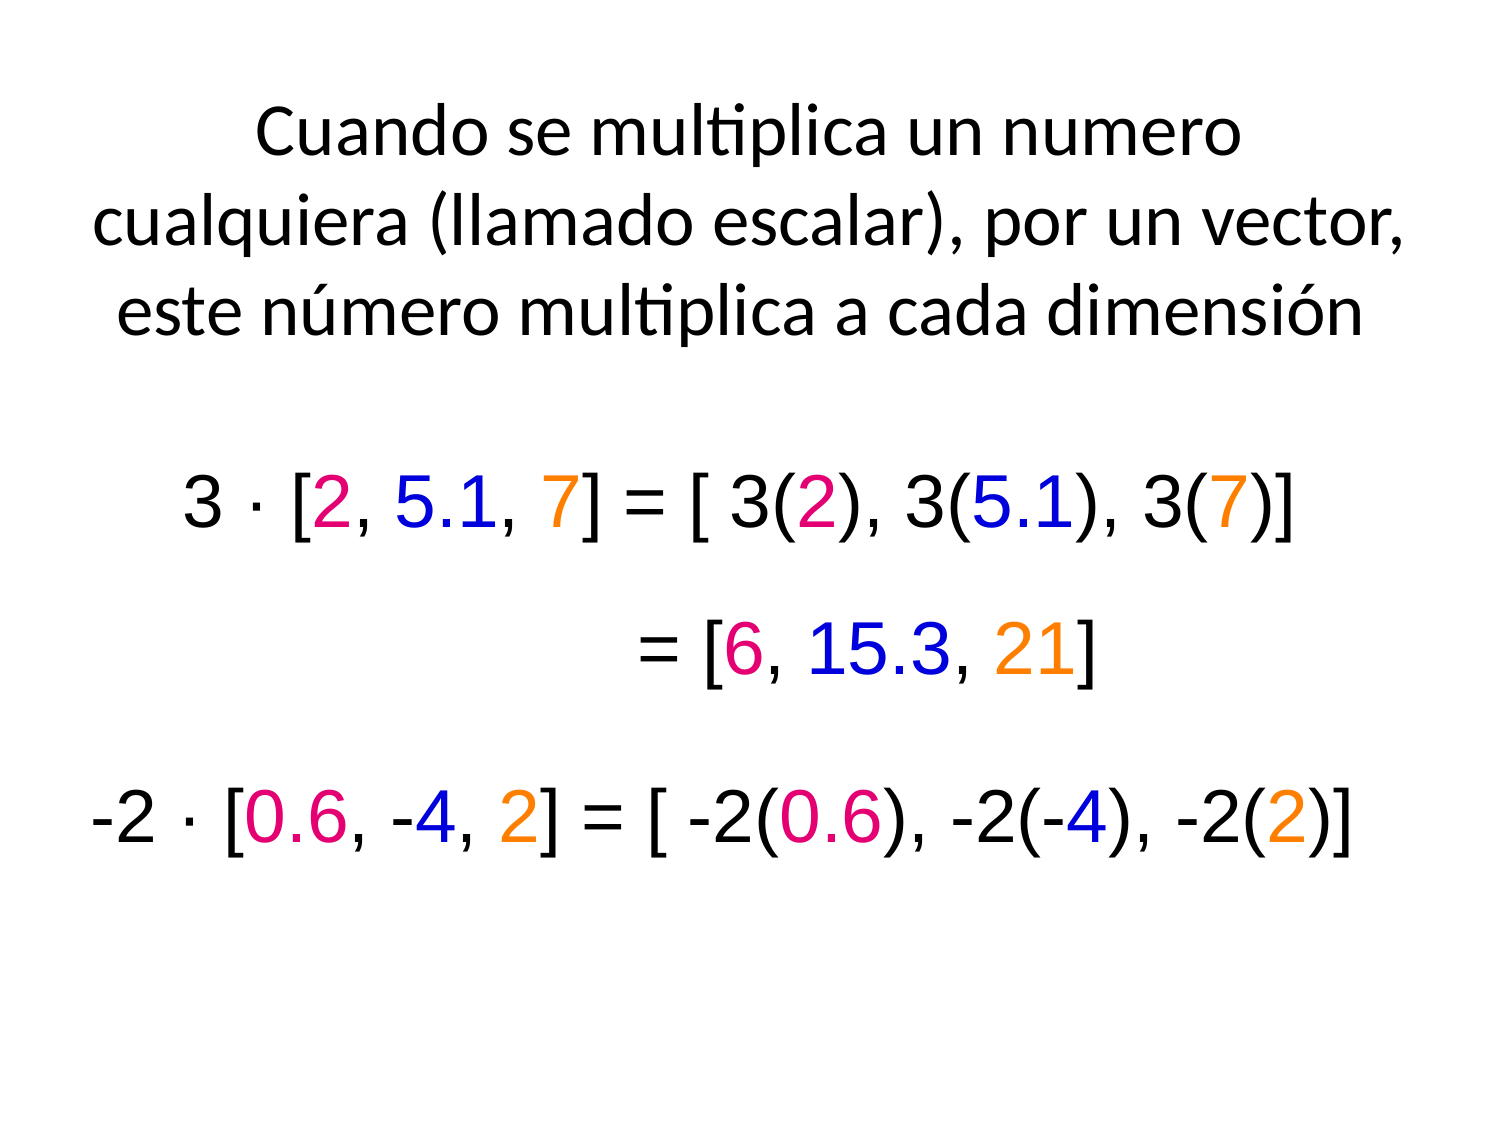

# Cuando se multiplica un numero cualquiera (llamado escalar), por un vector, este número multiplica a cada dimensión
3 · [2, 5.1, 7] = [ 3(2), 3(5.1), 3(7)]
= [6, 15.3, 21]
-2 · [0.6, -4, 2] = [ -2(0.6), -2(-4), -2(2)]